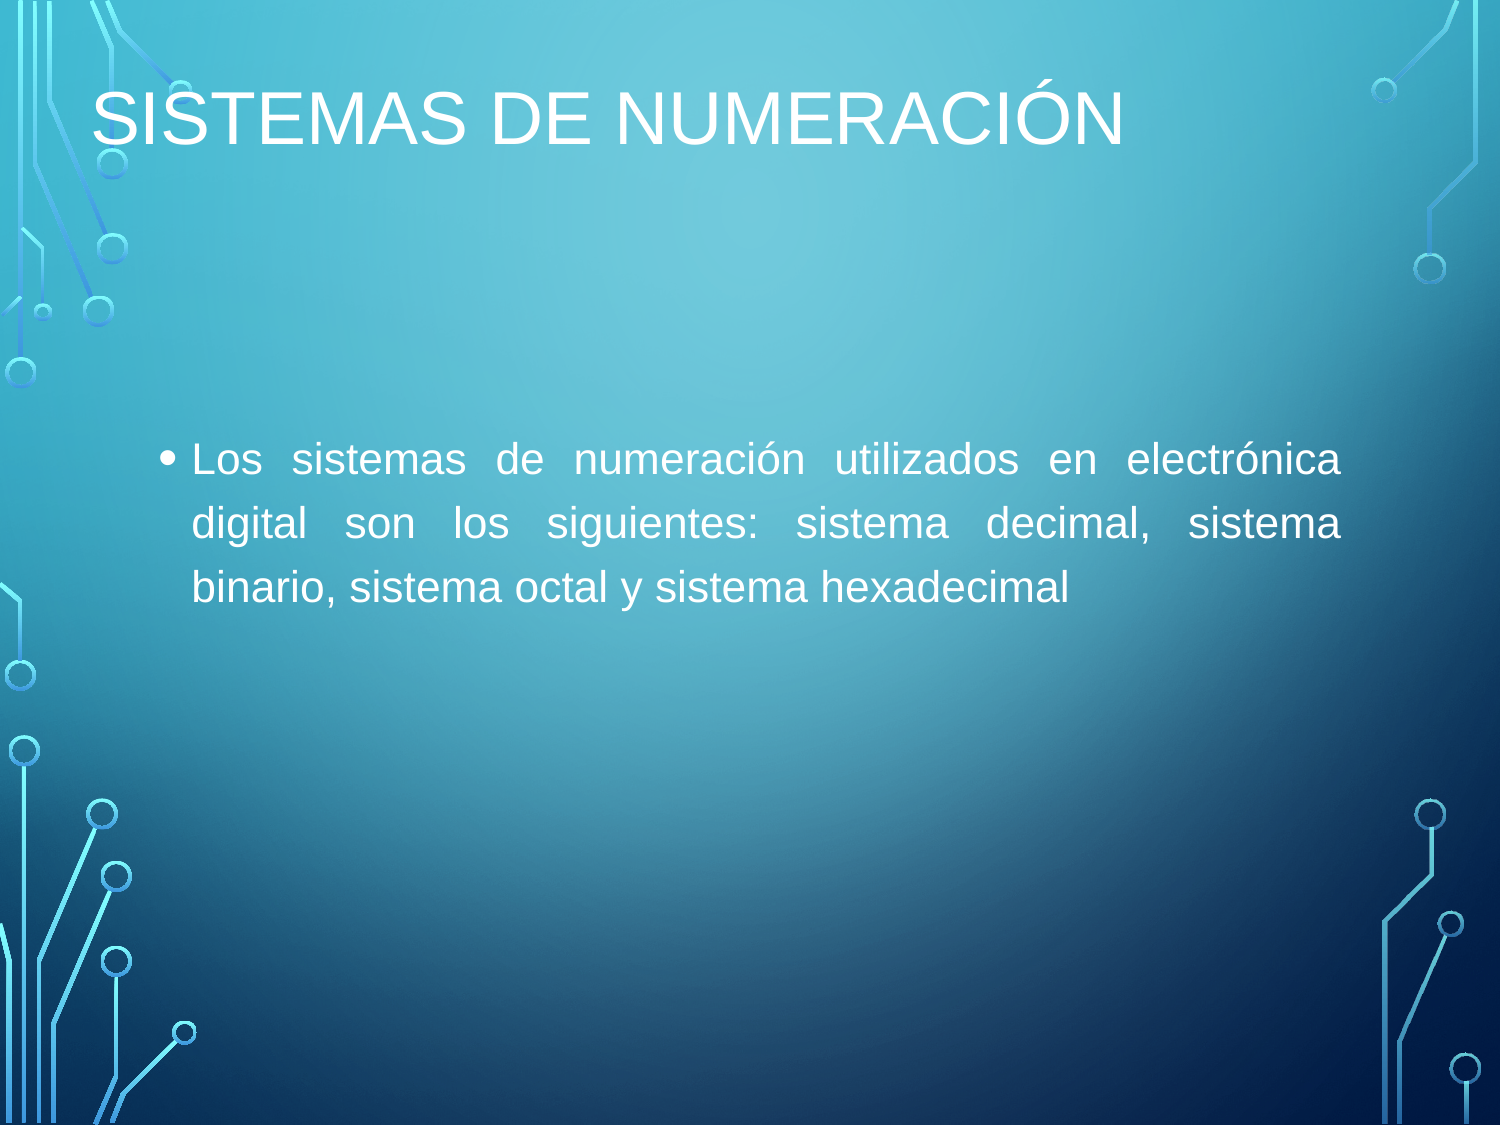

# Sistemas de Numeración
Los sistemas de numeración utilizados en electrónica digital son los siguientes: sistema decimal, sistema binario, sistema octal y sistema hexadecimal